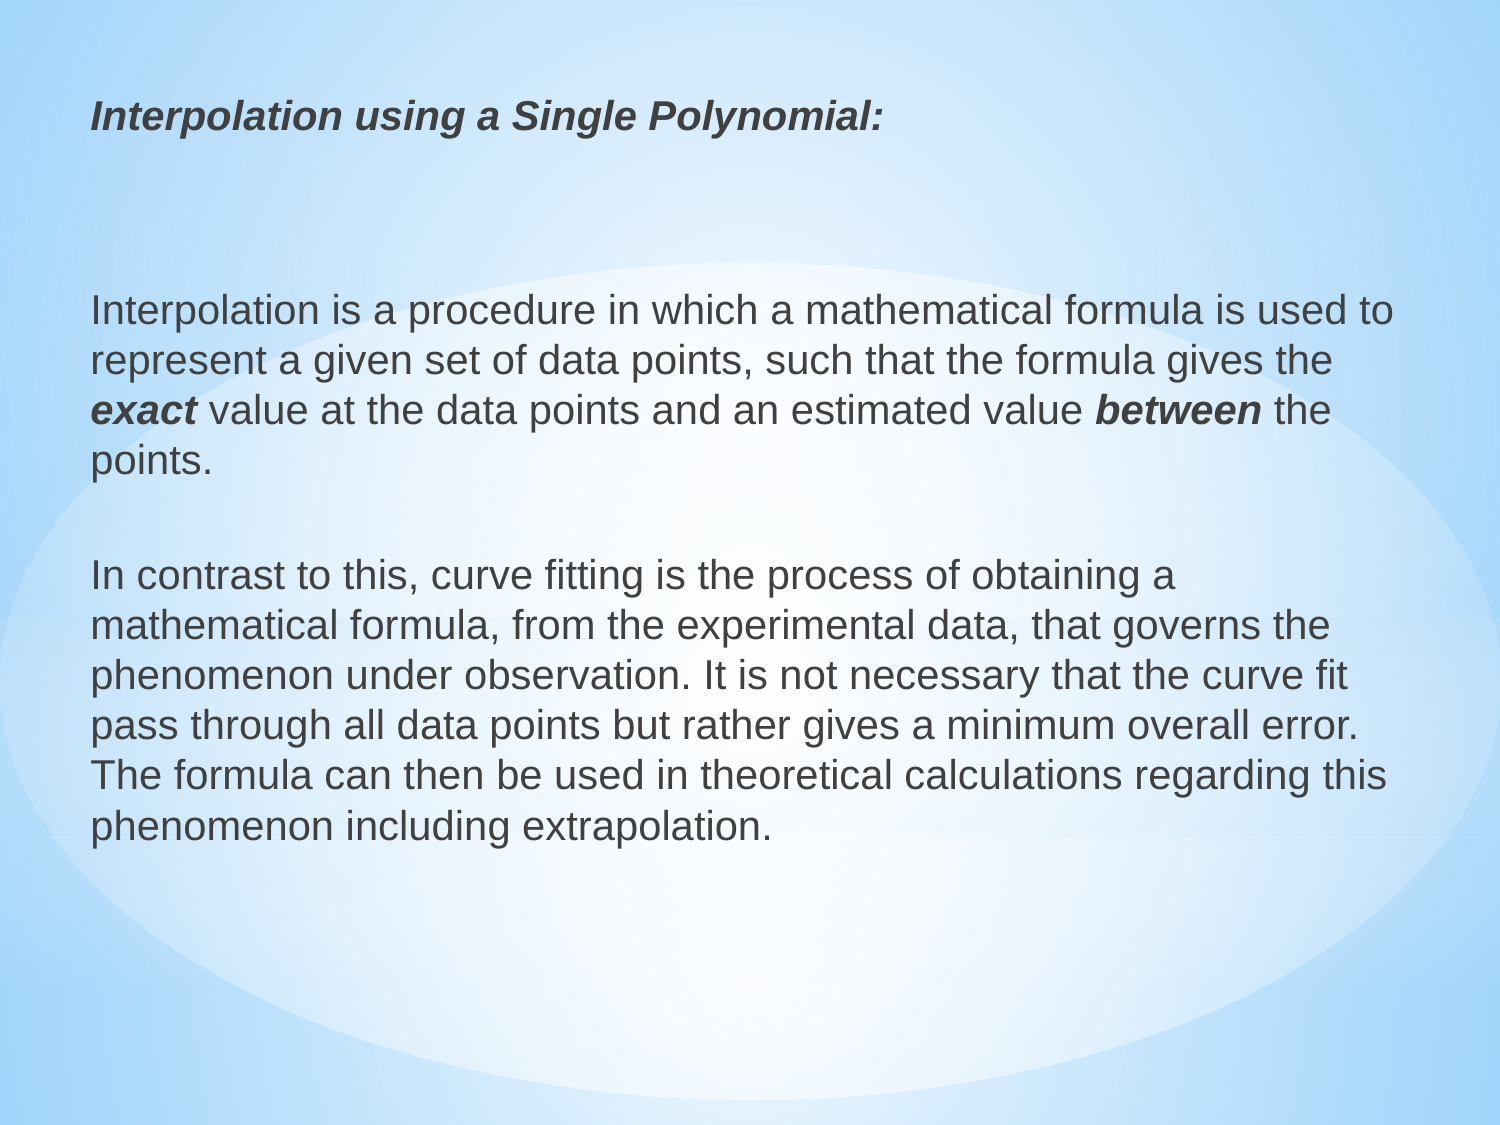

Interpolation using a Single Polynomial:

Interpolation is a procedure in which a mathematical formula is used to represent a given set of data points, such that the formula gives the exact value at the data points and an estimated value between the points.
In contrast to this, curve fitting is the process of obtaining a mathematical formula, from the experimental data, that governs the phenomenon under observation. It is not necessary that the curve fit pass through all data points but rather gives a minimum overall error. The formula can then be used in theoretical calculations regarding this phenomenon including extrapolation.